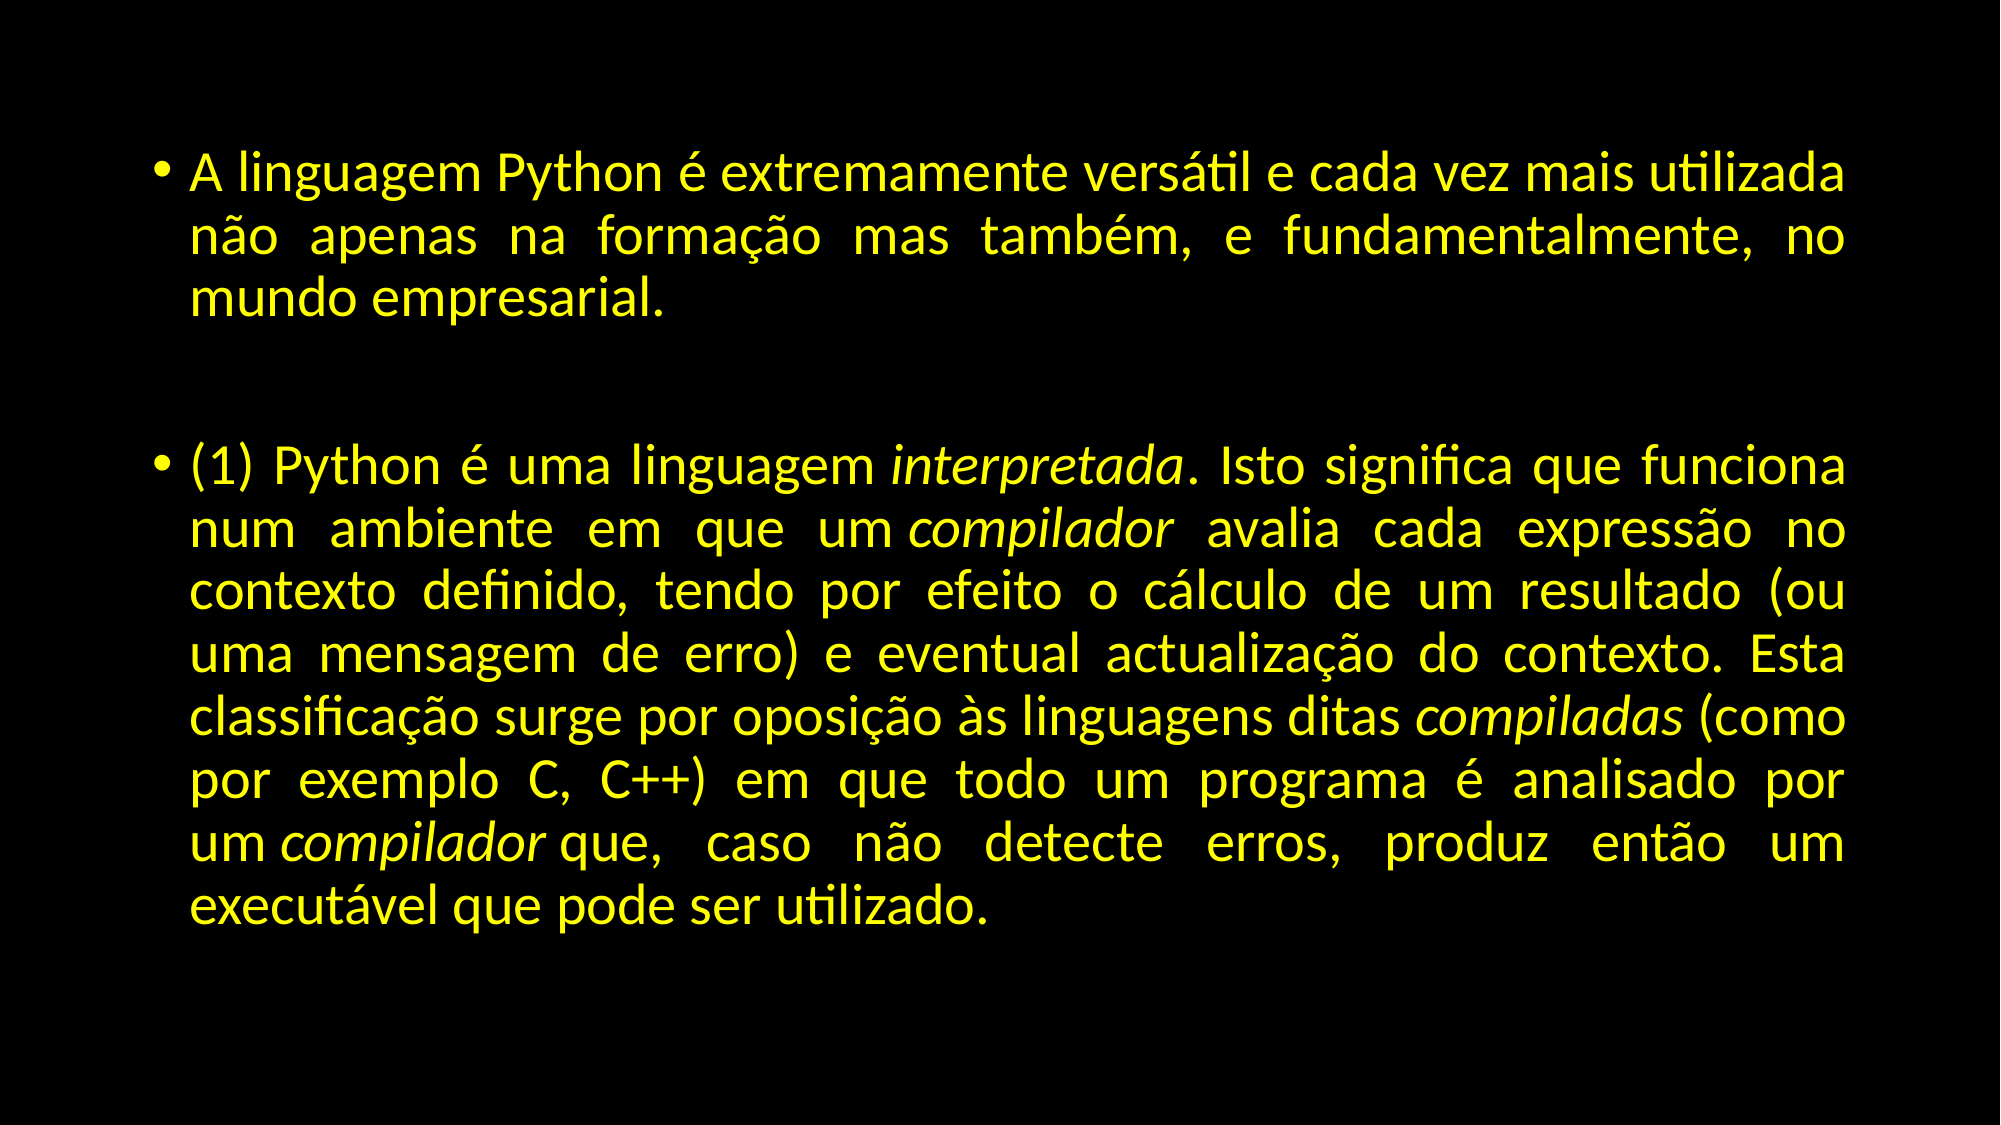

A linguagem Python é extremamente versátil e cada vez mais utilizada não apenas na formação mas também, e fundamentalmente, no mundo empresarial.

(1) Python é uma linguagem interpretada. Isto significa que funciona num ambiente em que um compilador avalia cada expressão no contexto definido, tendo por efeito o cálculo de um resultado (ou uma mensagem de erro) e eventual actualização do contexto. Esta classificação surge por oposição às linguagens ditas compiladas (como por exemplo C, C++) em que todo um programa é analisado por um compilador que, caso não detecte erros, produz então um executável que pode ser utilizado.